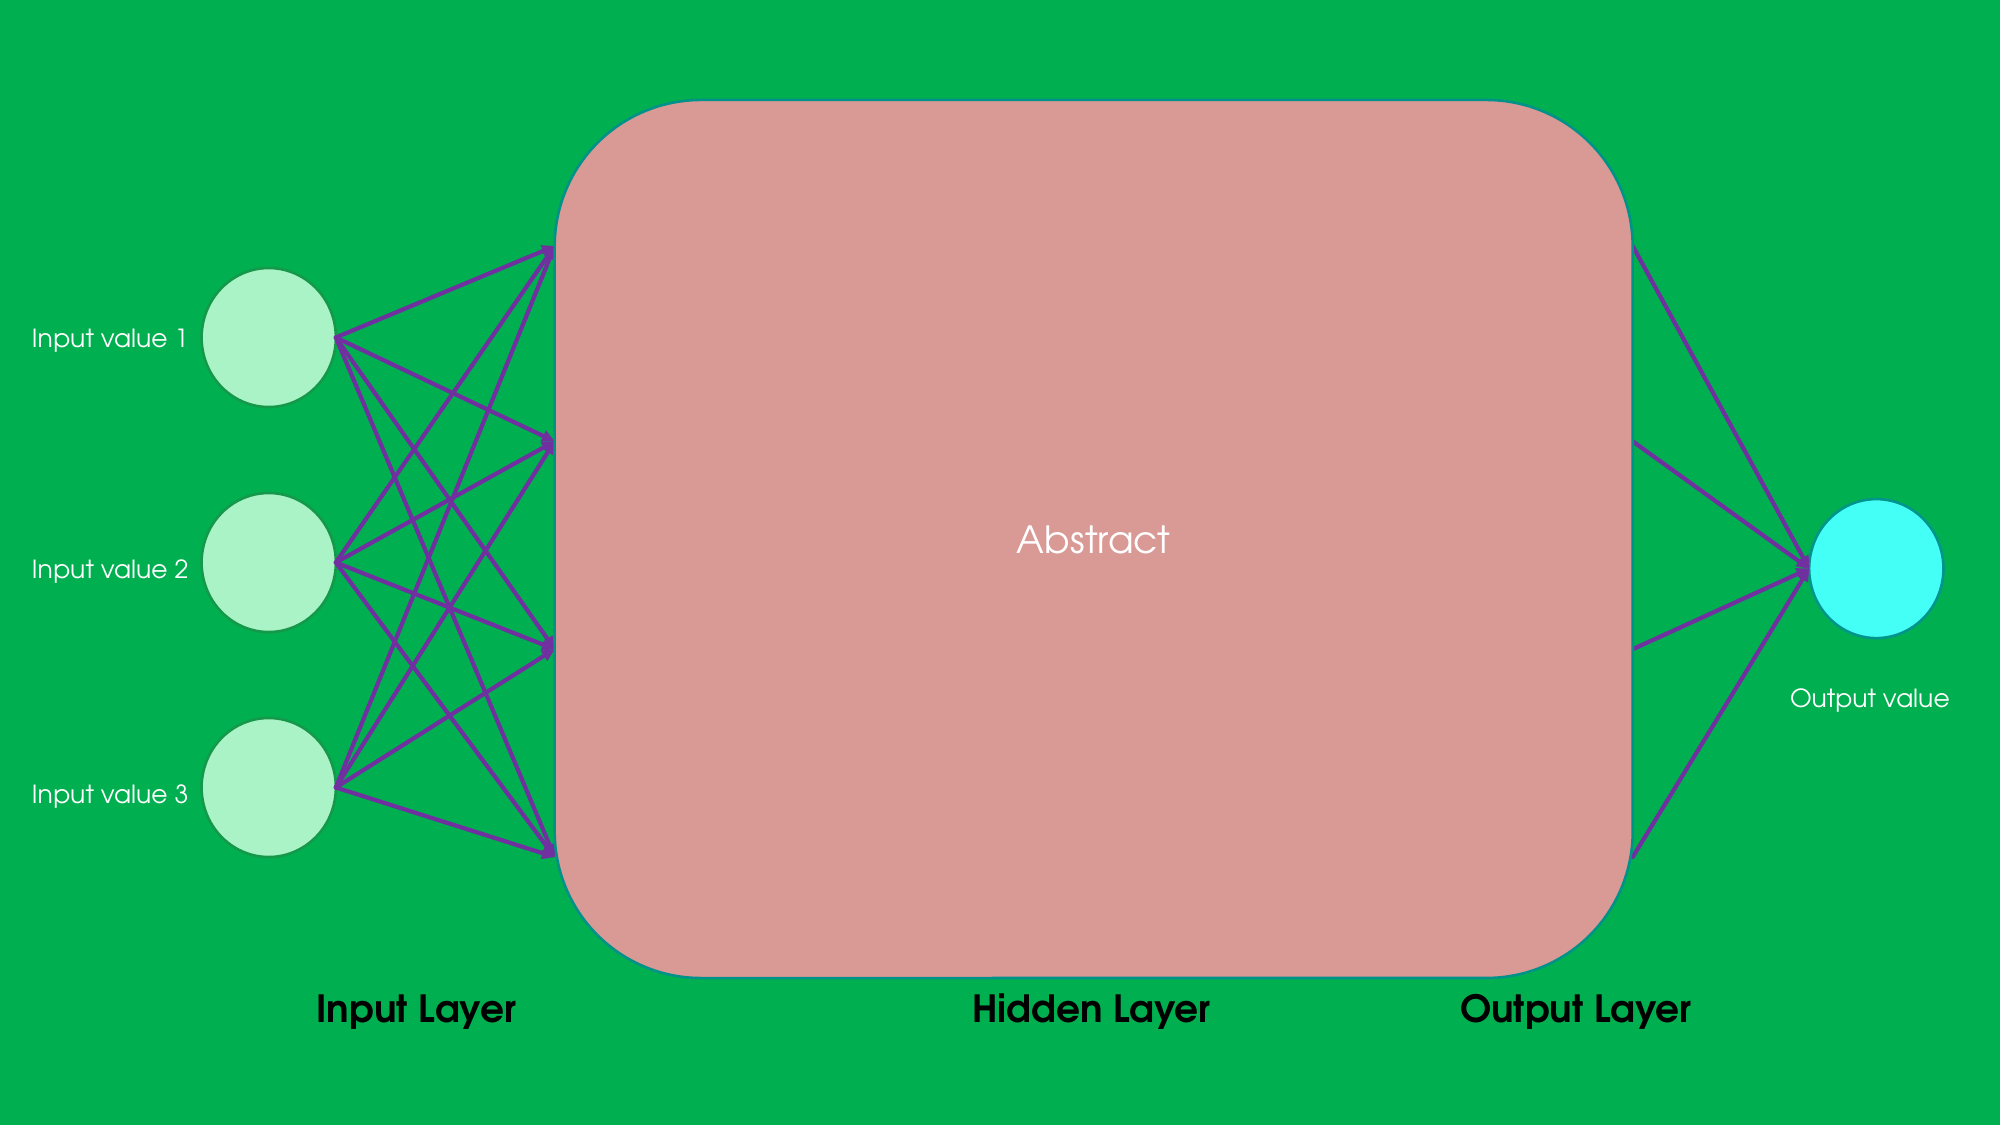

Abstract

Input value 1

Input value 2
Output value

Input value 3
Input Layer
Hidden Layer
Output Layer